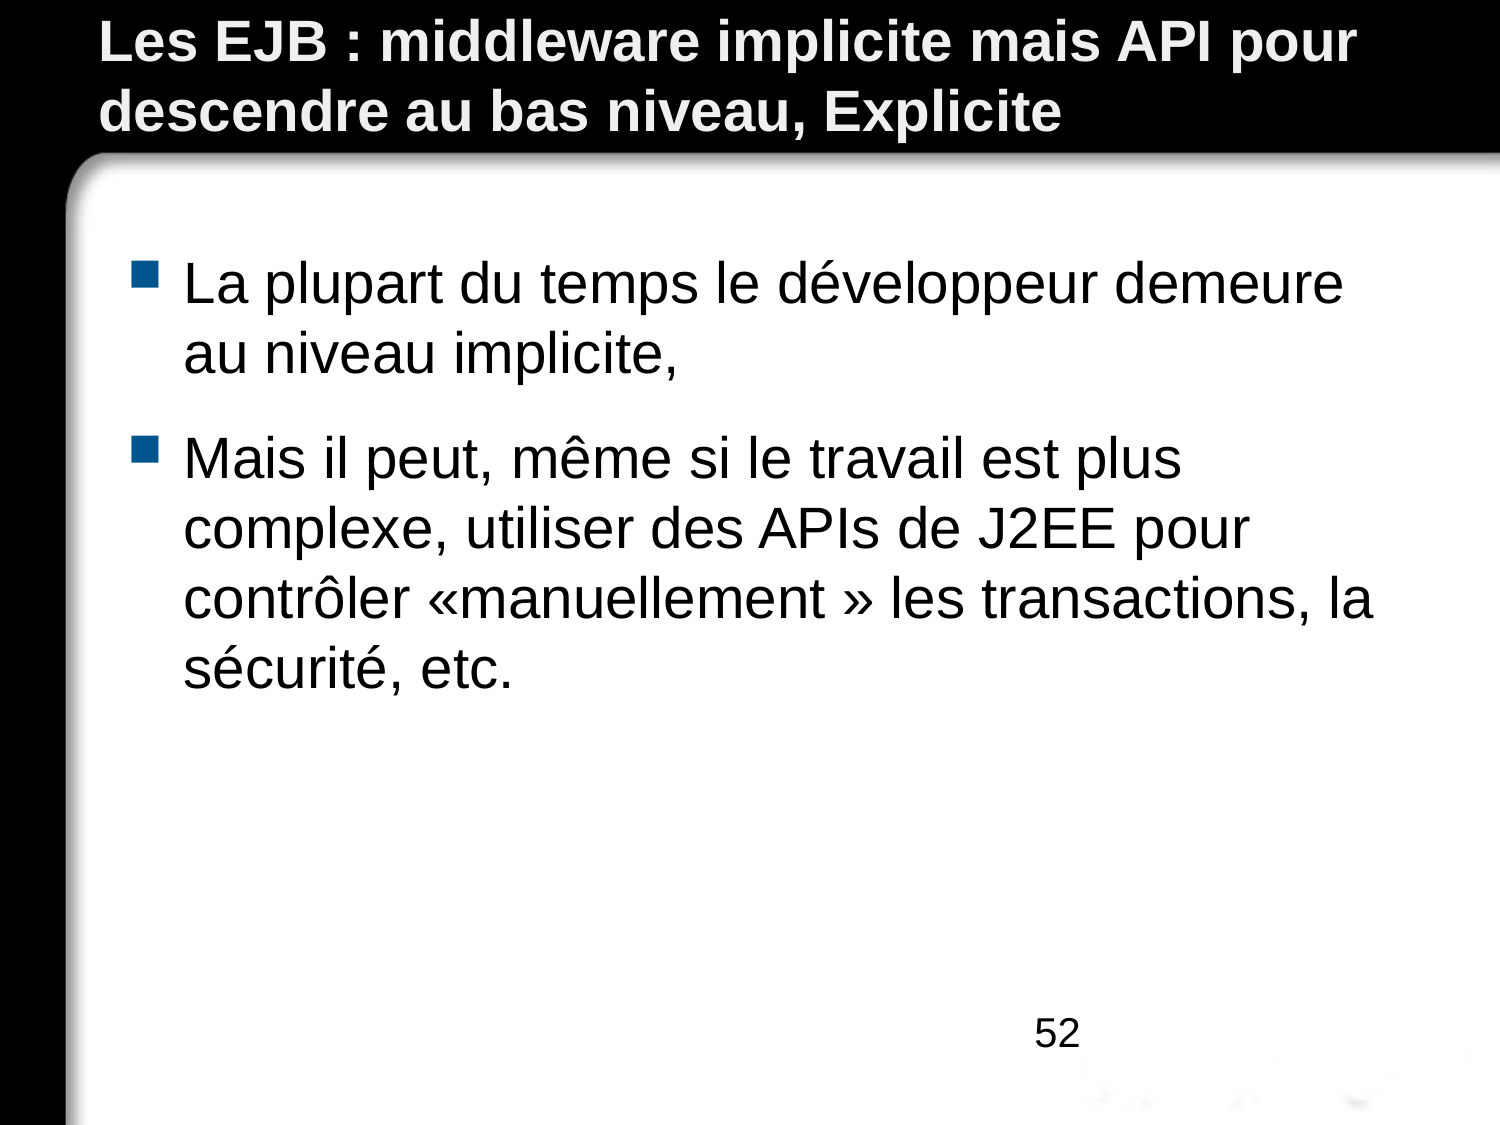

# Les EJB : middleware implicite mais API pour descendre au bas niveau, Explicite
La plupart du temps le développeur demeure au niveau implicite,
Mais il peut, même si le travail est plus complexe, utiliser des APIs de J2EE pour contrôler «manuellement » les transactions, la sécurité, etc.